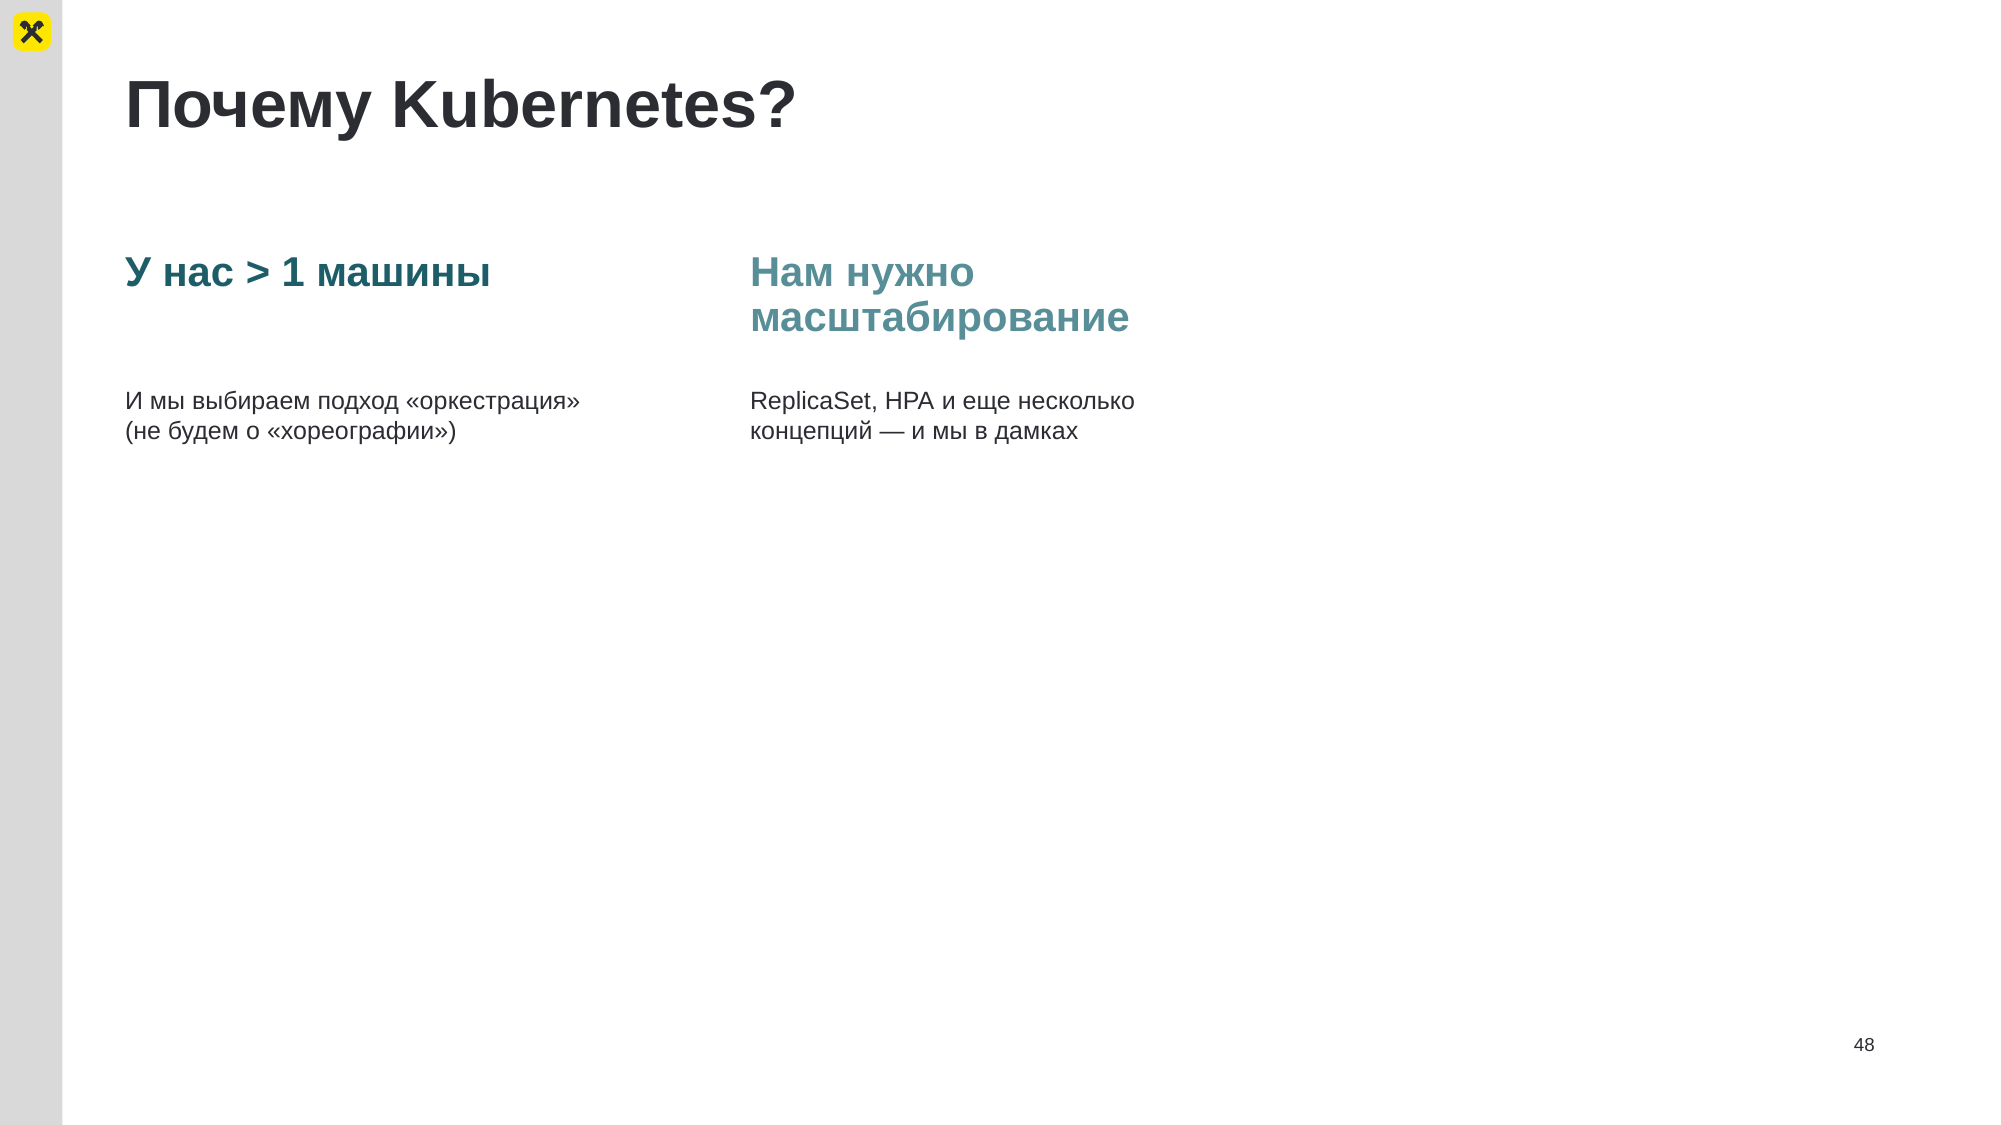

# Почему Kubernetes?

У нас > 1 машины

Нам нужно масштабирование

И мы выбираем подход «оркестрация» (не будем о «хореографии»)

ReplicaSet, HPA и еще несколько концепций — и мы в дамках

48